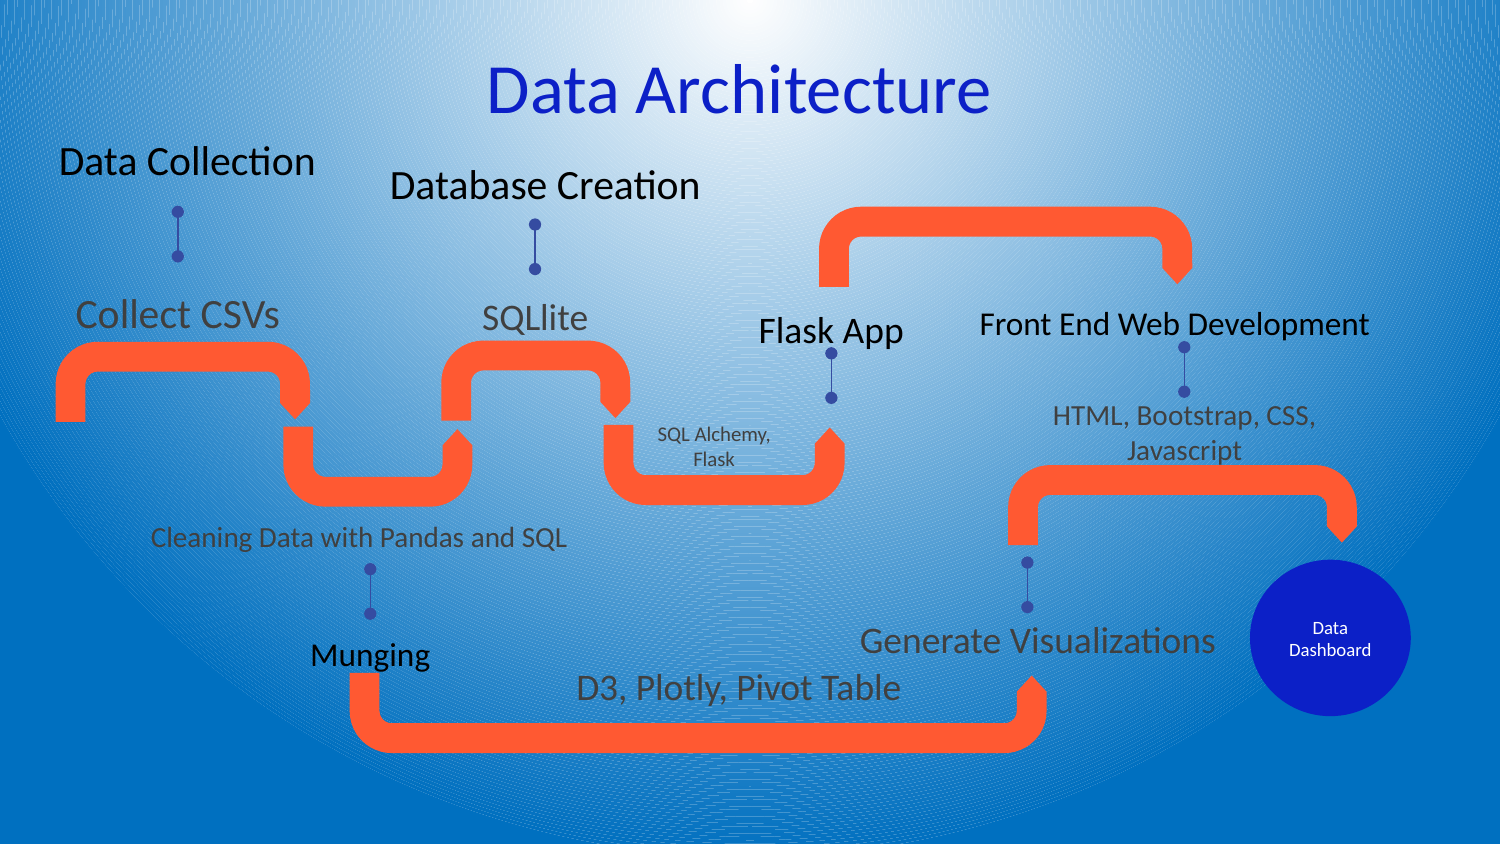

# Data Architecture
Data Collection
 Database Creation

Collect CSVs
SQLlite
Front End Web Development
Flask App

HTML, Bootstrap, CSS, Javascript
SQL Alchemy, Flask

Cleaning Data with Pandas and SQL
Data Dashboard
Generate Visualizations
Munging
D3, Plotly, Pivot Table